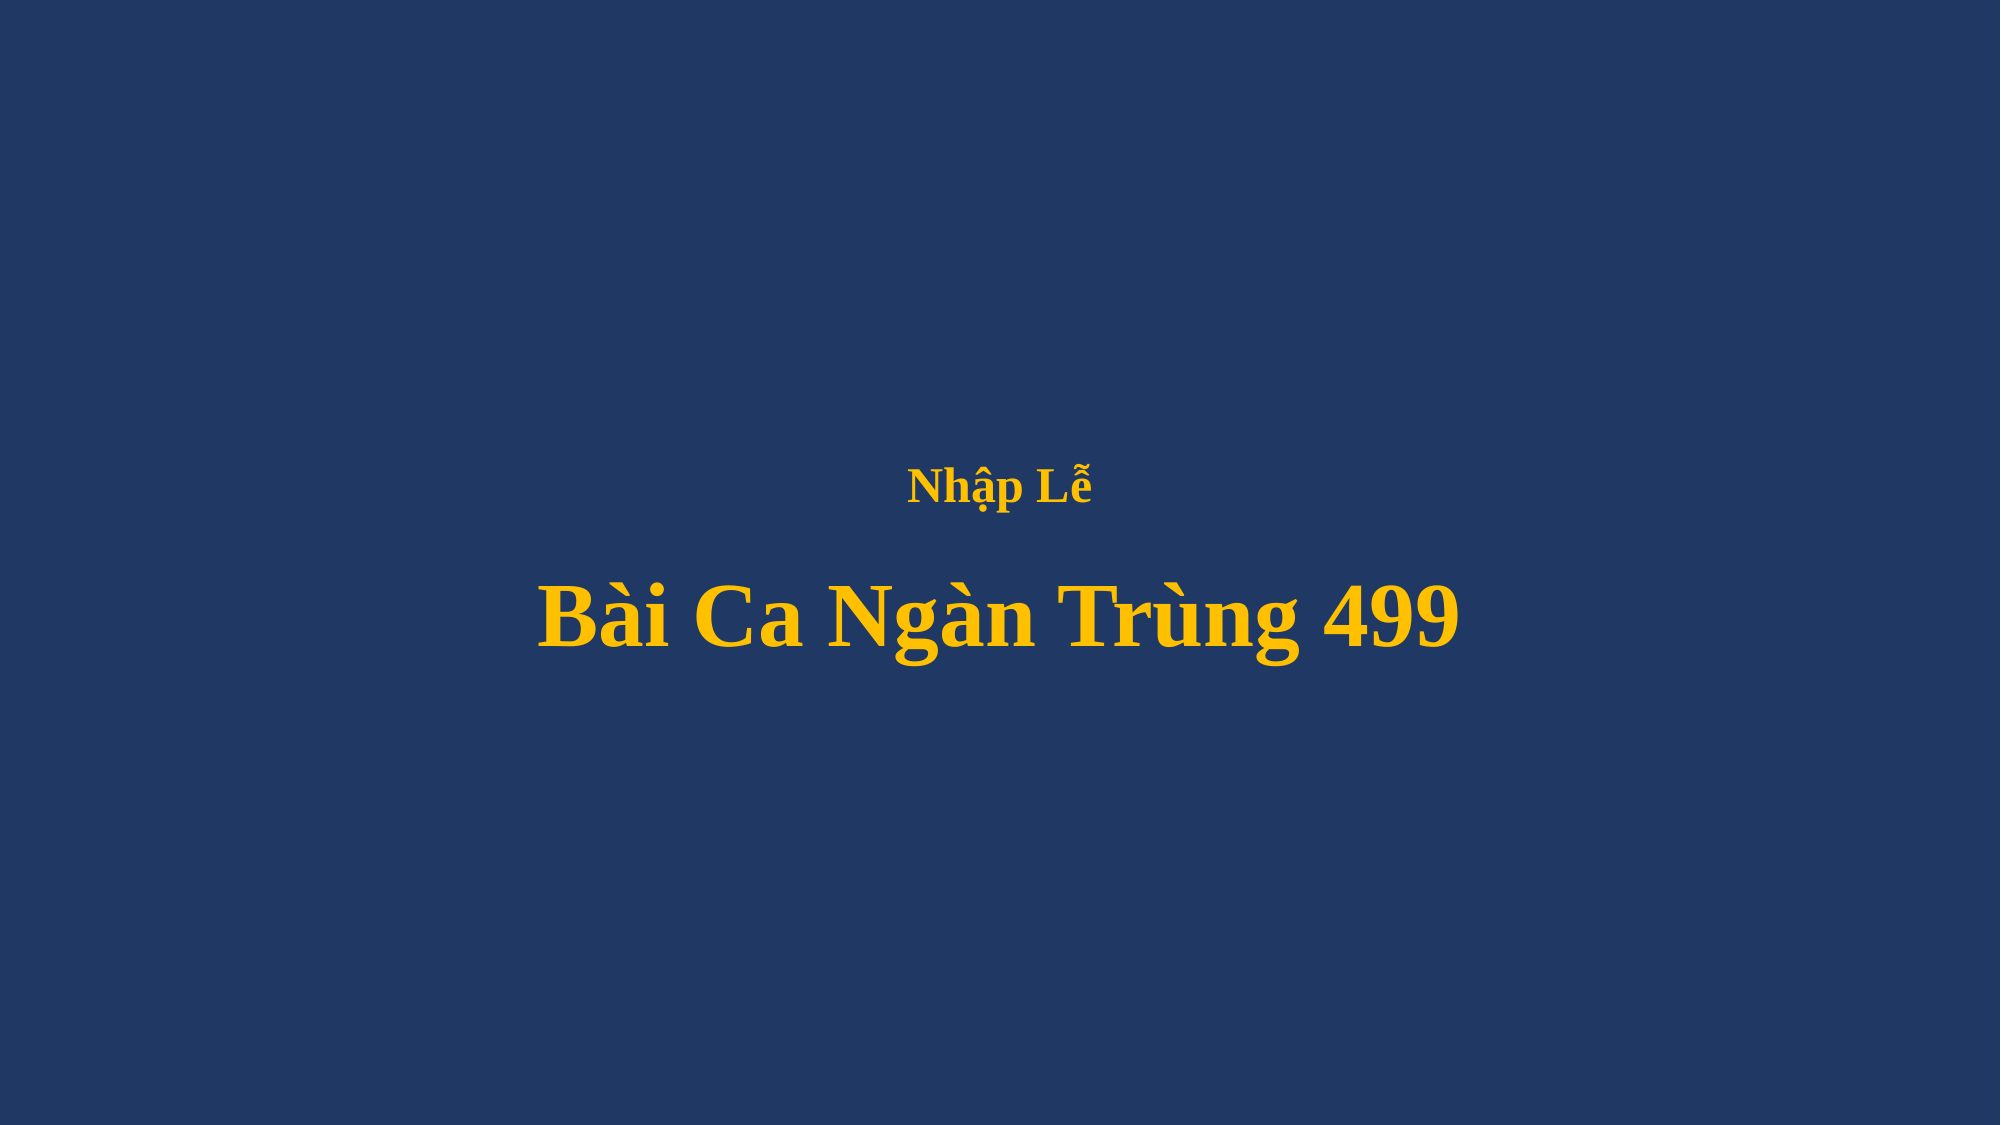

# Nhập Lễ Bài Ca Ngàn Trùng 499